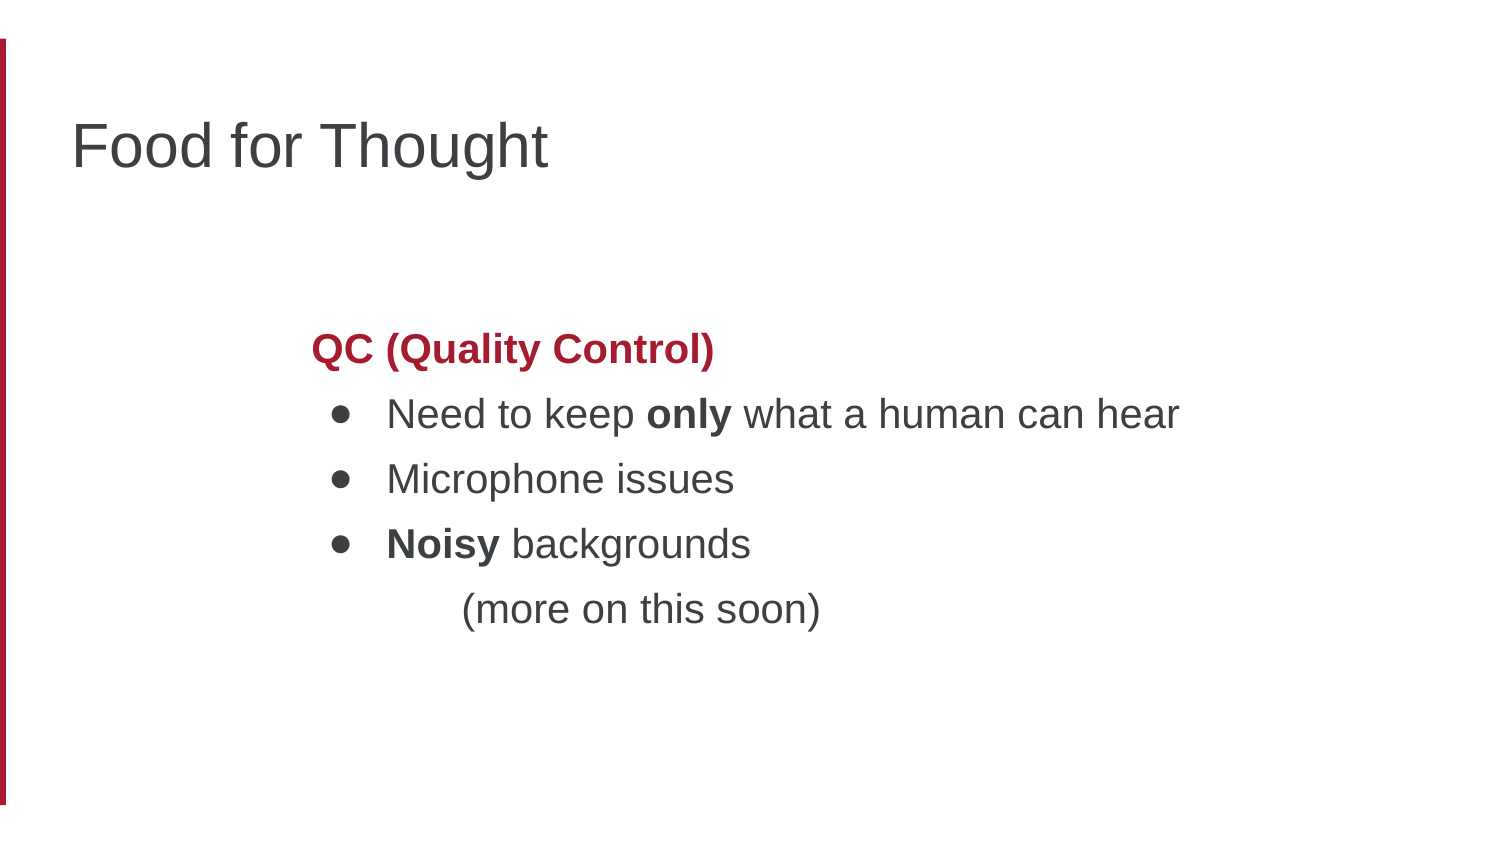

# Food for Thought
QC (Quality Control)
Need to keep only what a human can hear
Microphone issues
Noisy backgrounds
(more on this soon)